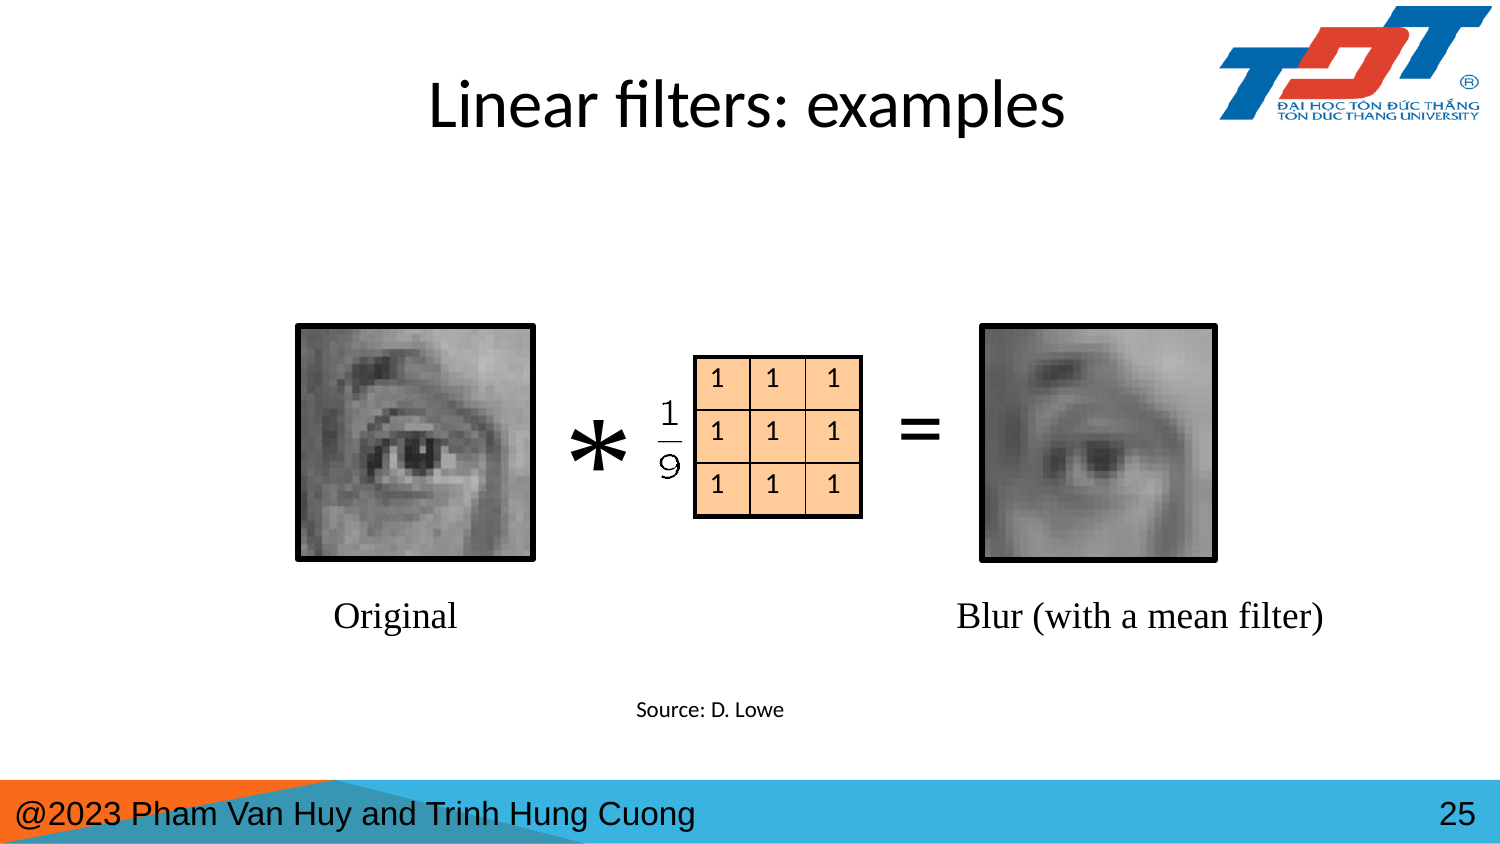

Linear filters: examples

| 1 | 1 | 1 |
| --- | --- | --- |
| 1 | 1 | 1 |
| 1 | 1 | 1 |
=
*

Original
Blur (with a mean filter)
Source: D. Lowe